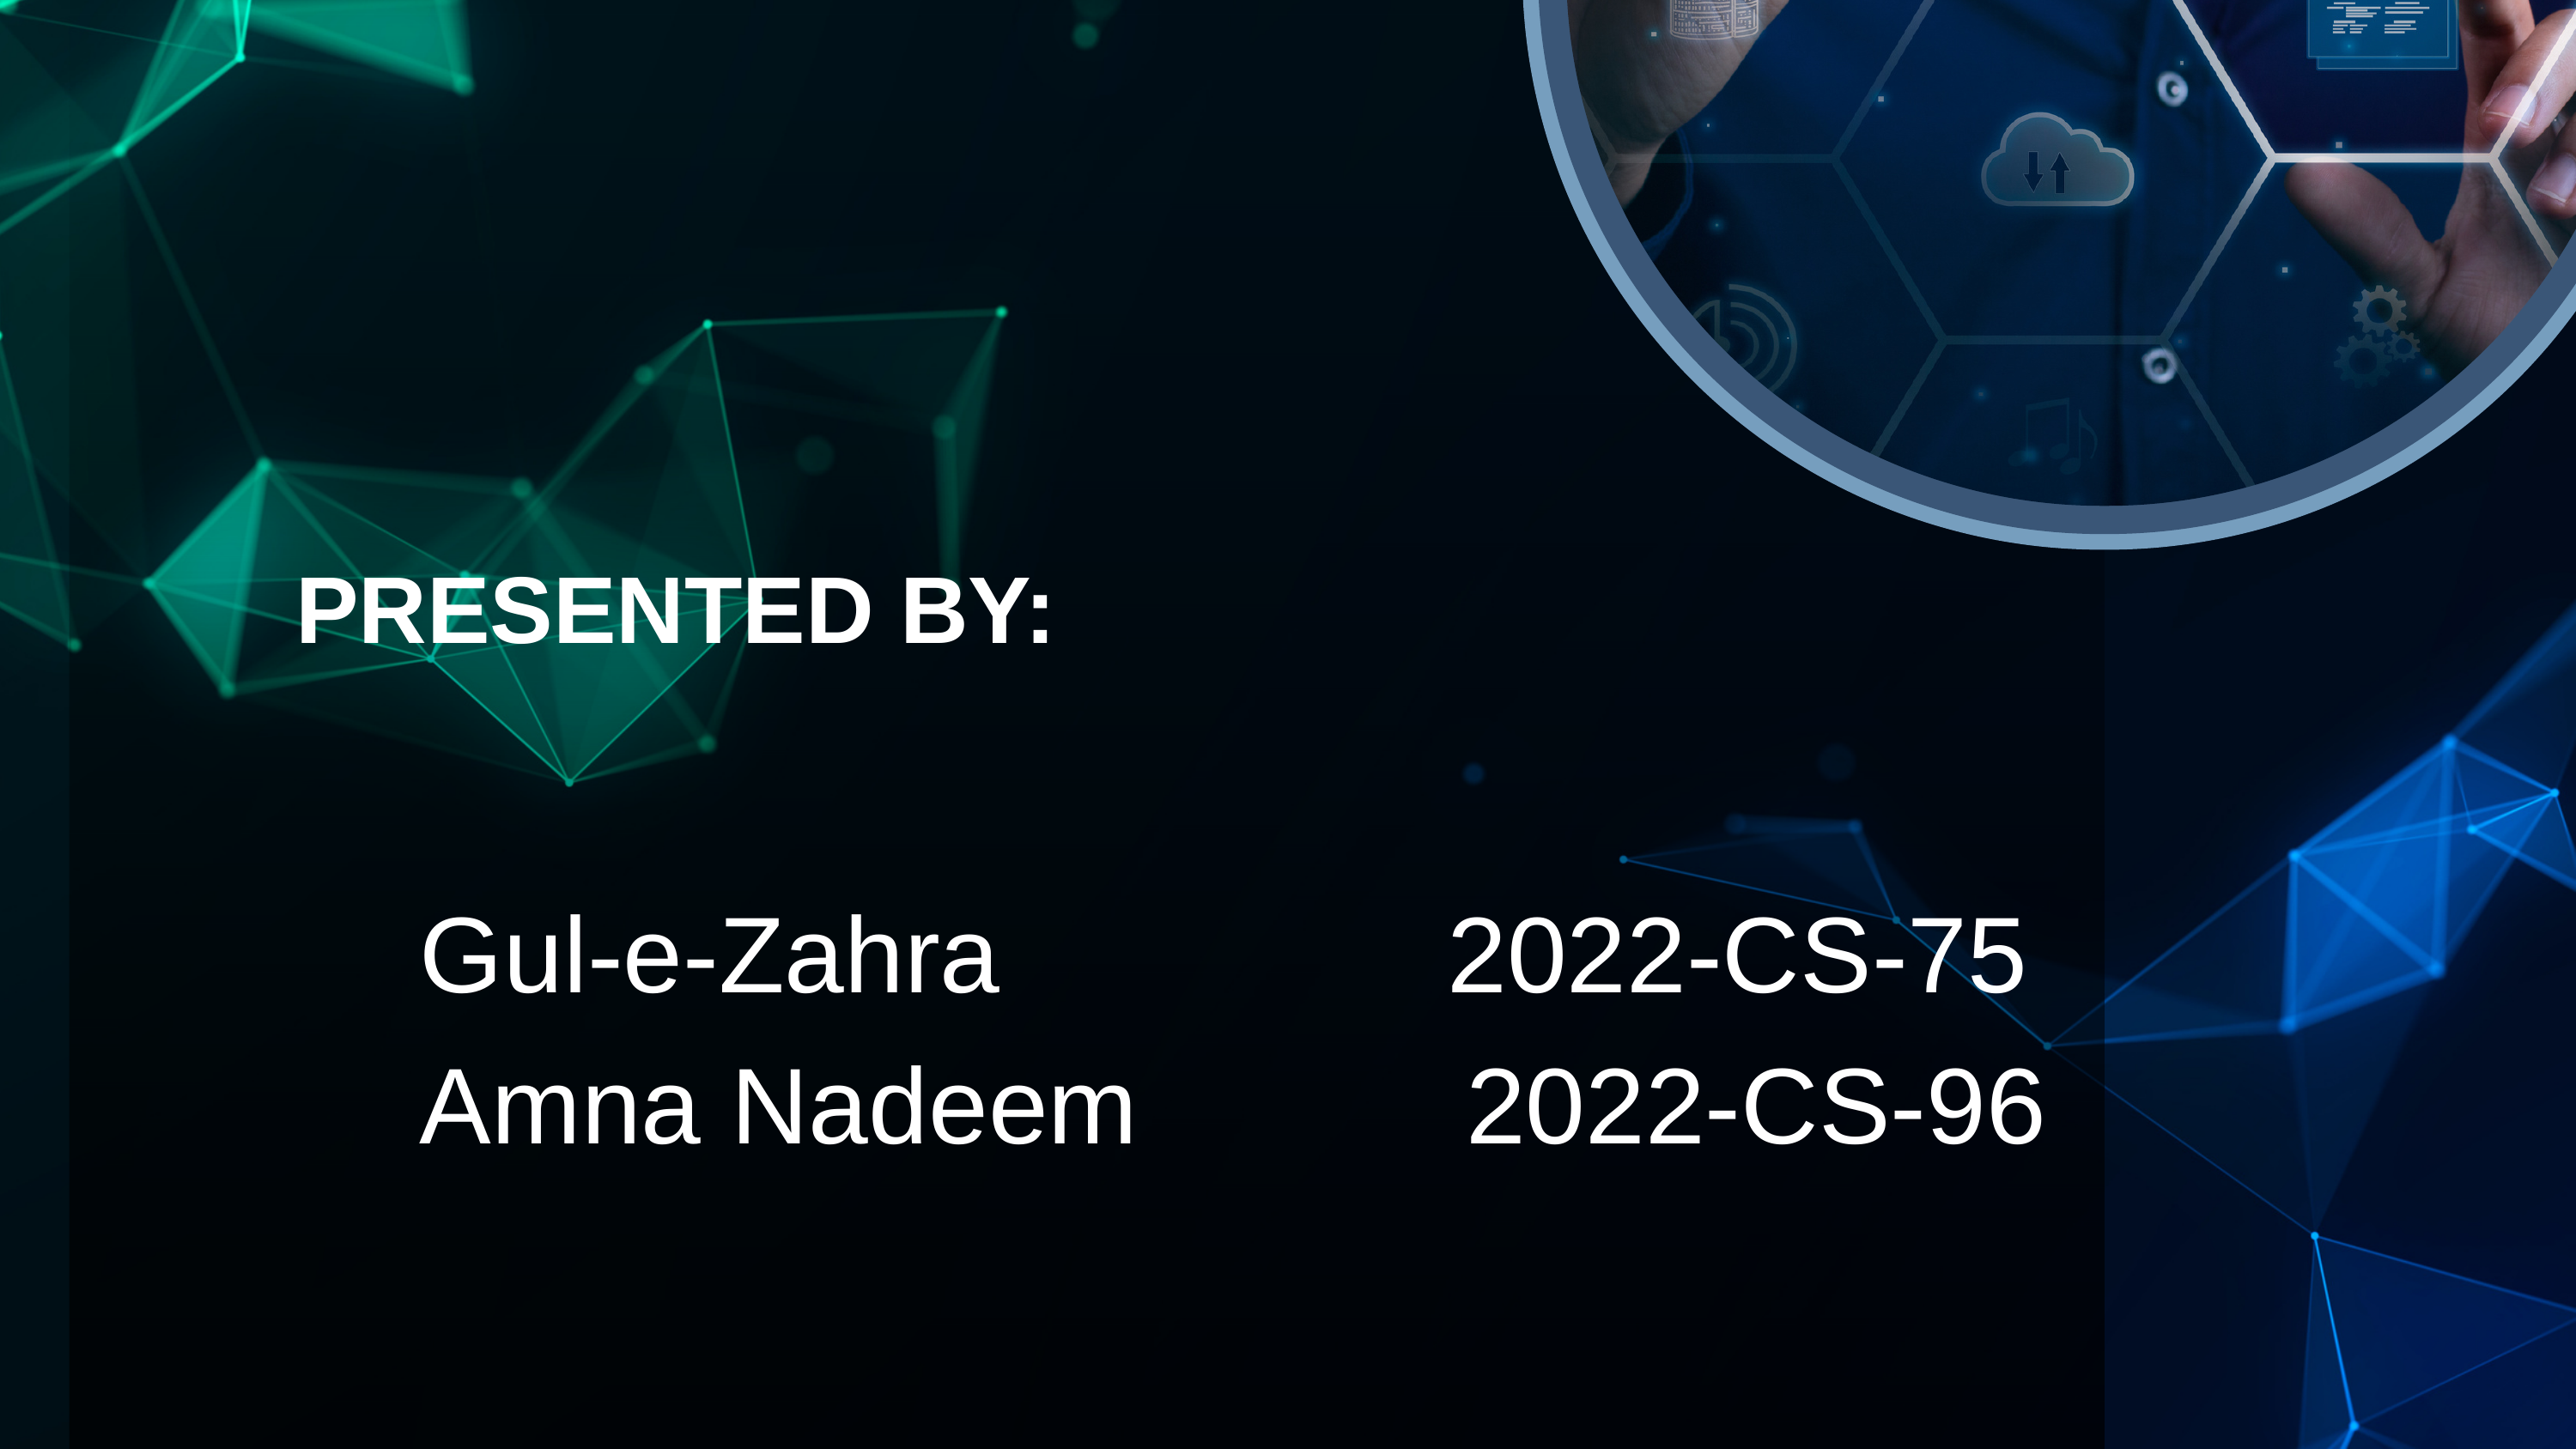

PRESENTED BY:
Gul-e-Zahra               2022-CS-75
Amna Nadeem           2022-CS-96